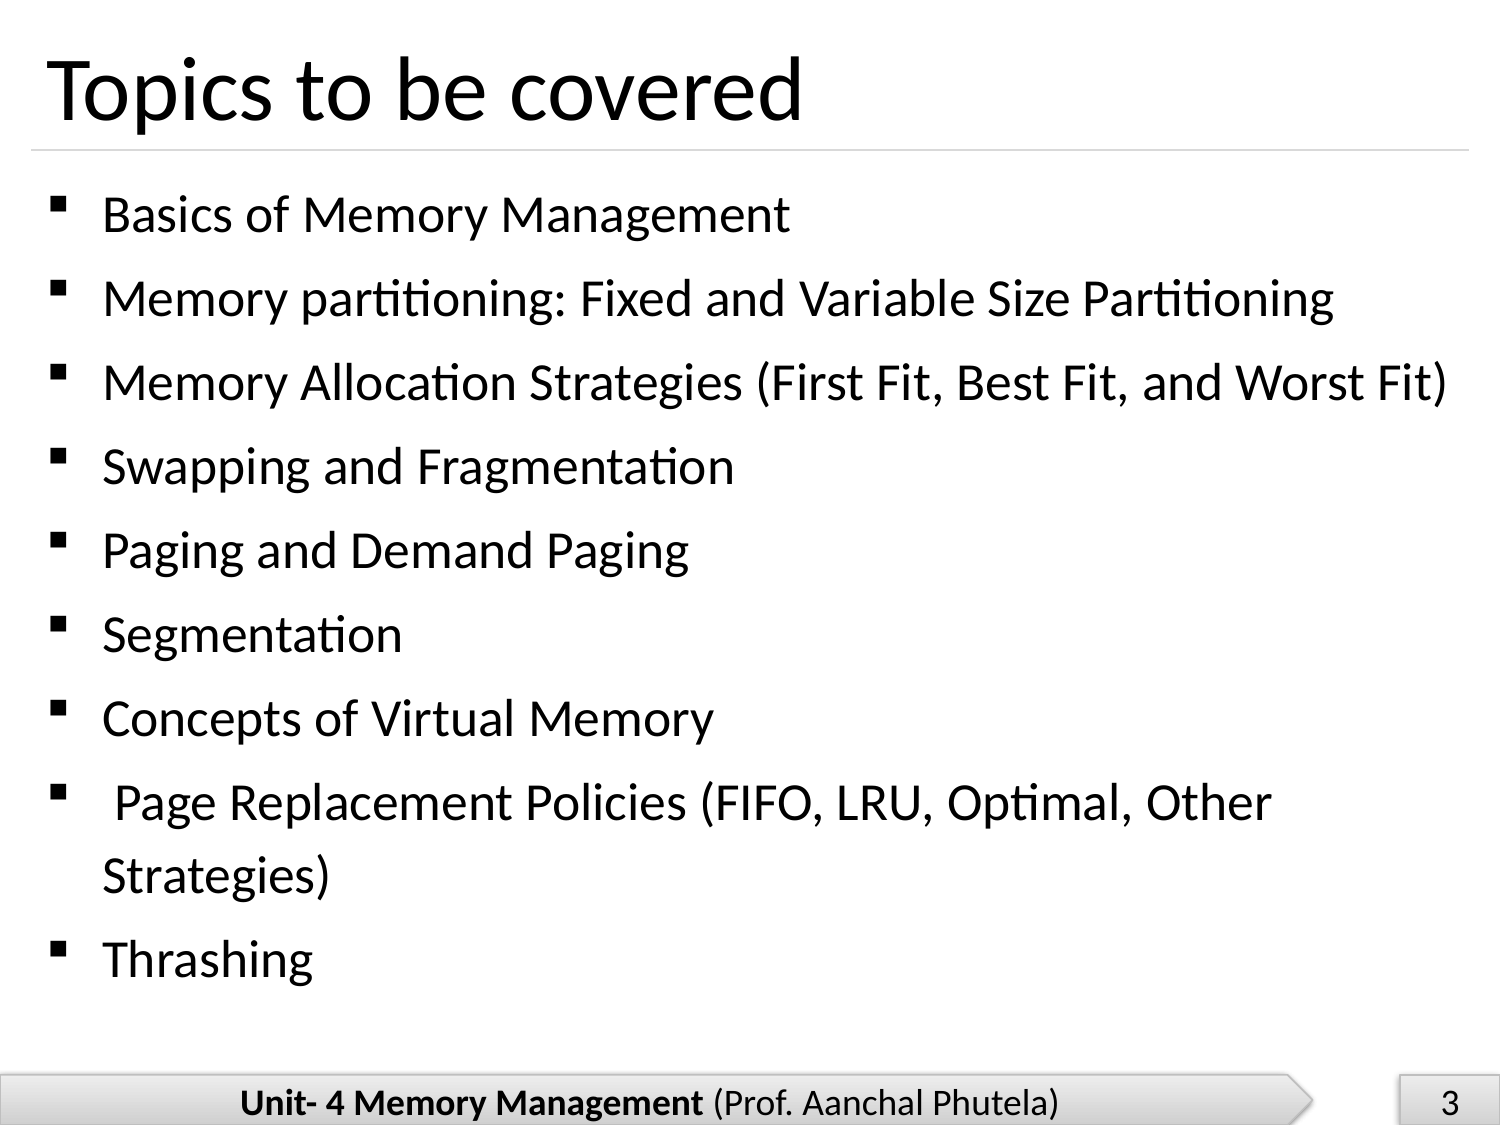

# Topics to be covered
Basics of Memory Management
Memory partitioning: Fixed and Variable Size Partitioning
Memory Allocation Strategies (First Fit, Best Fit, and Worst Fit)
Swapping and Fragmentation
Paging and Demand Paging
Segmentation
Concepts of Virtual Memory
 Page Replacement Policies (FIFO, LRU, Optimal, Other Strategies)
Thrashing